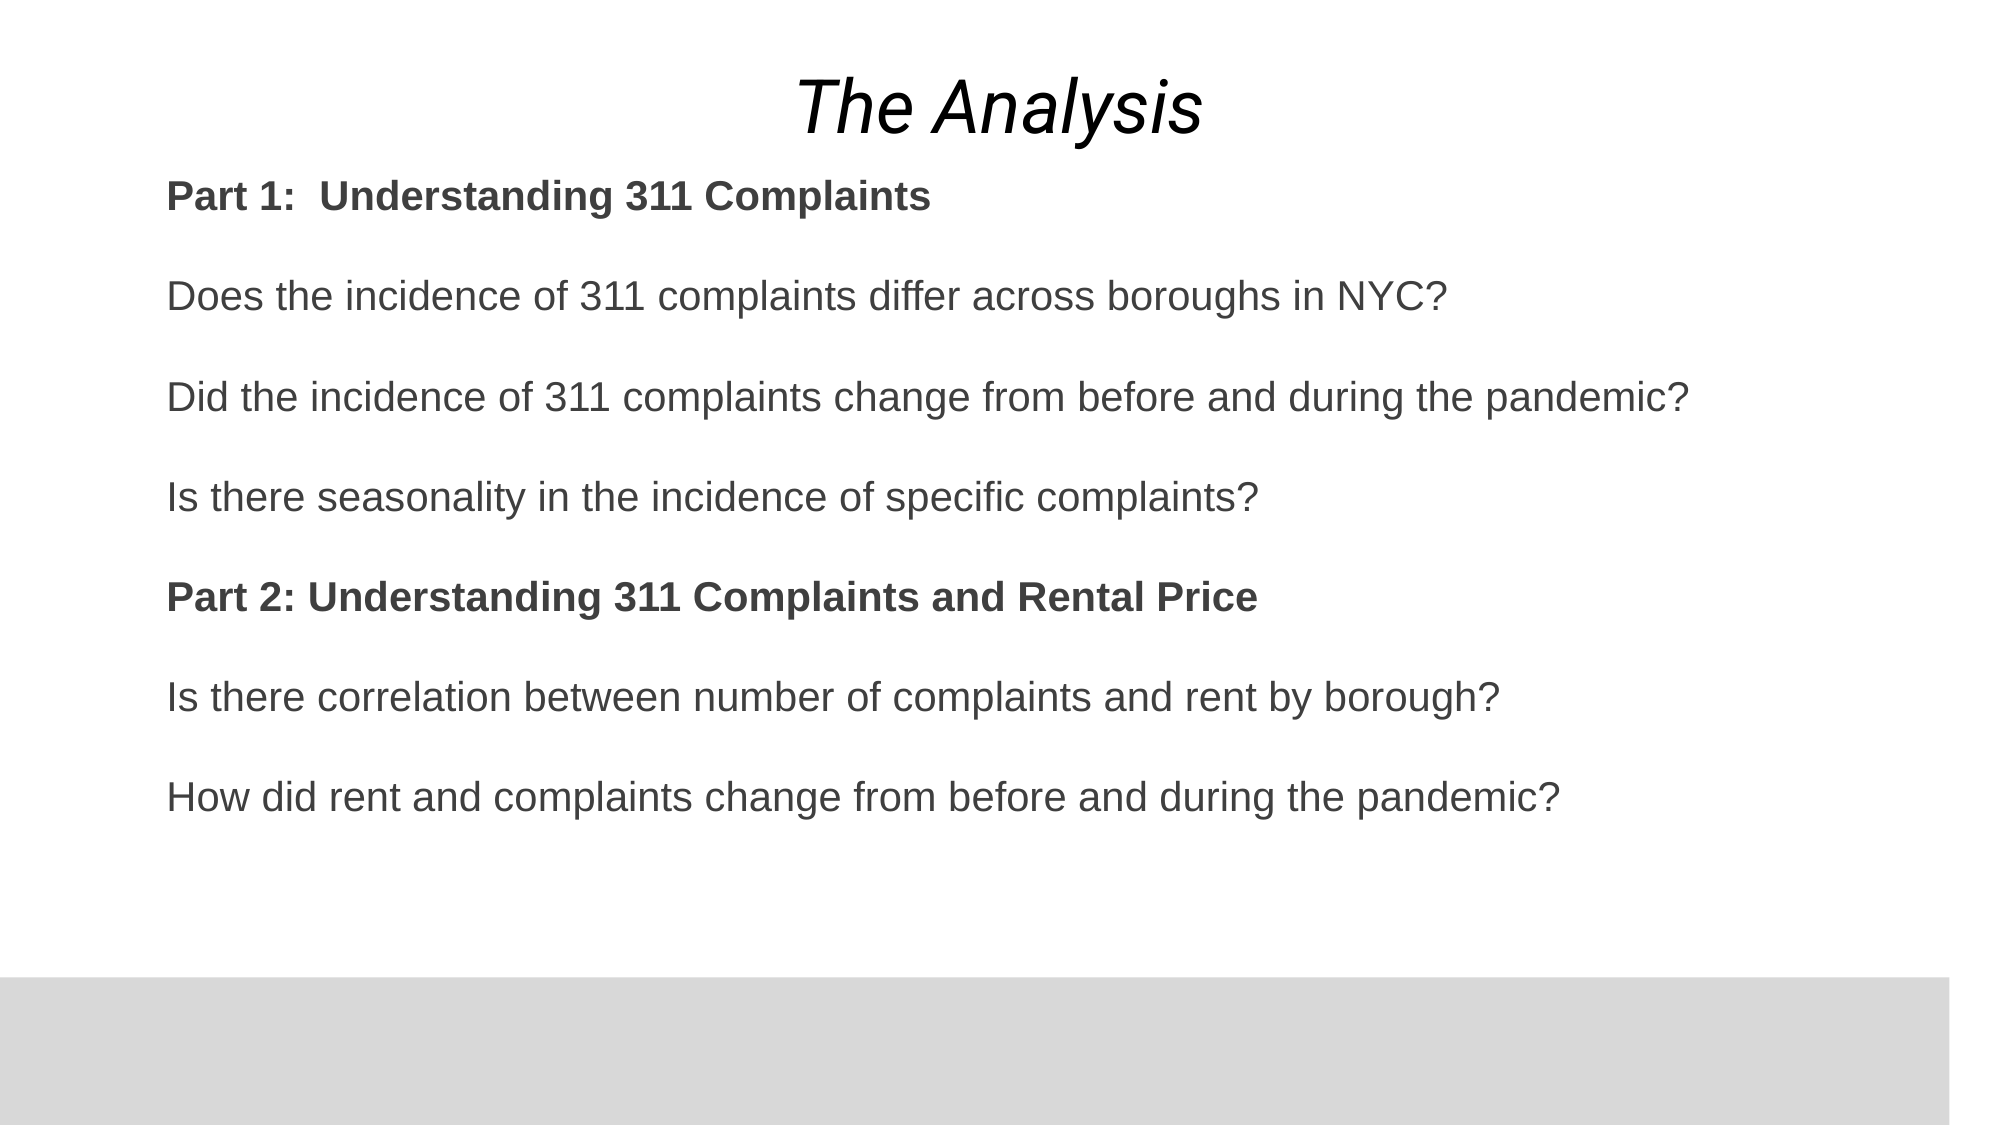

# The Analysis
Part 1:  Understanding 311 Complaints

Does the incidence of 311 complaints differ across boroughs in NYC?

Did the incidence of 311 complaints change from before and during the pandemic?

Is there seasonality in the incidence of specific complaints?

Part 2: Understanding 311 Complaints and Rental Price

Is there correlation between number of complaints and rent by borough?

How did rent and complaints change from before and during the pandemic?